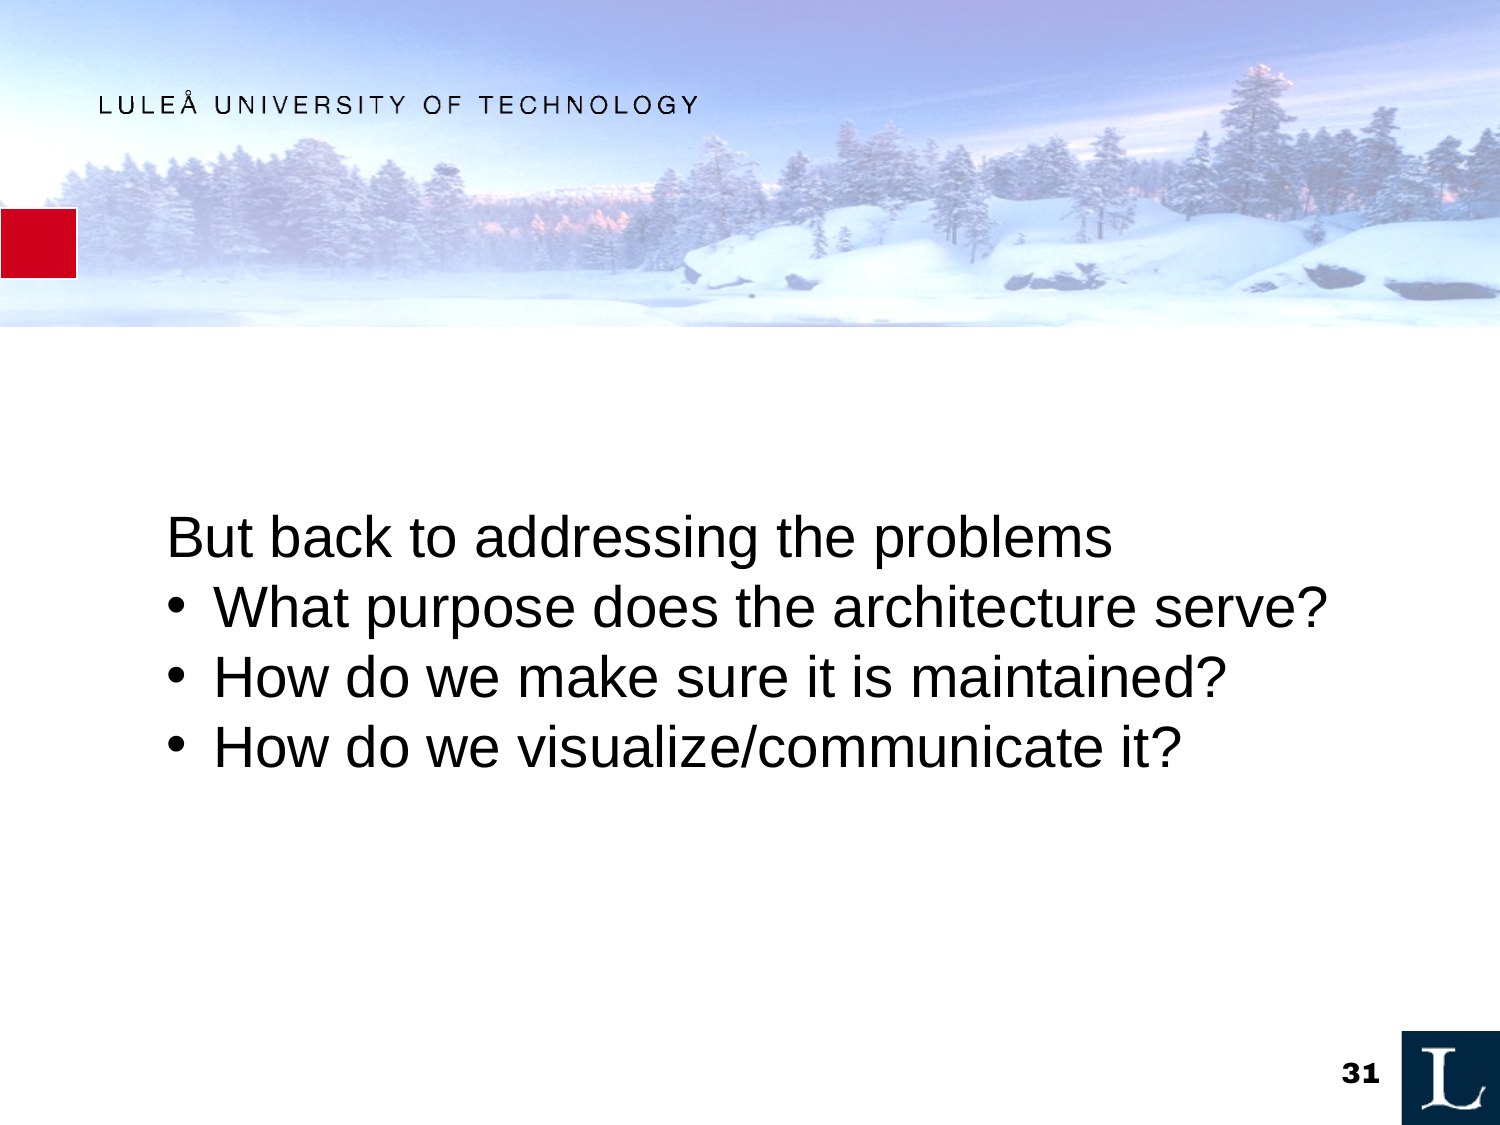

But back to addressing the problems
What purpose does the architecture serve?
How do we make sure it is maintained?
How do we visualize/communicate it?
31